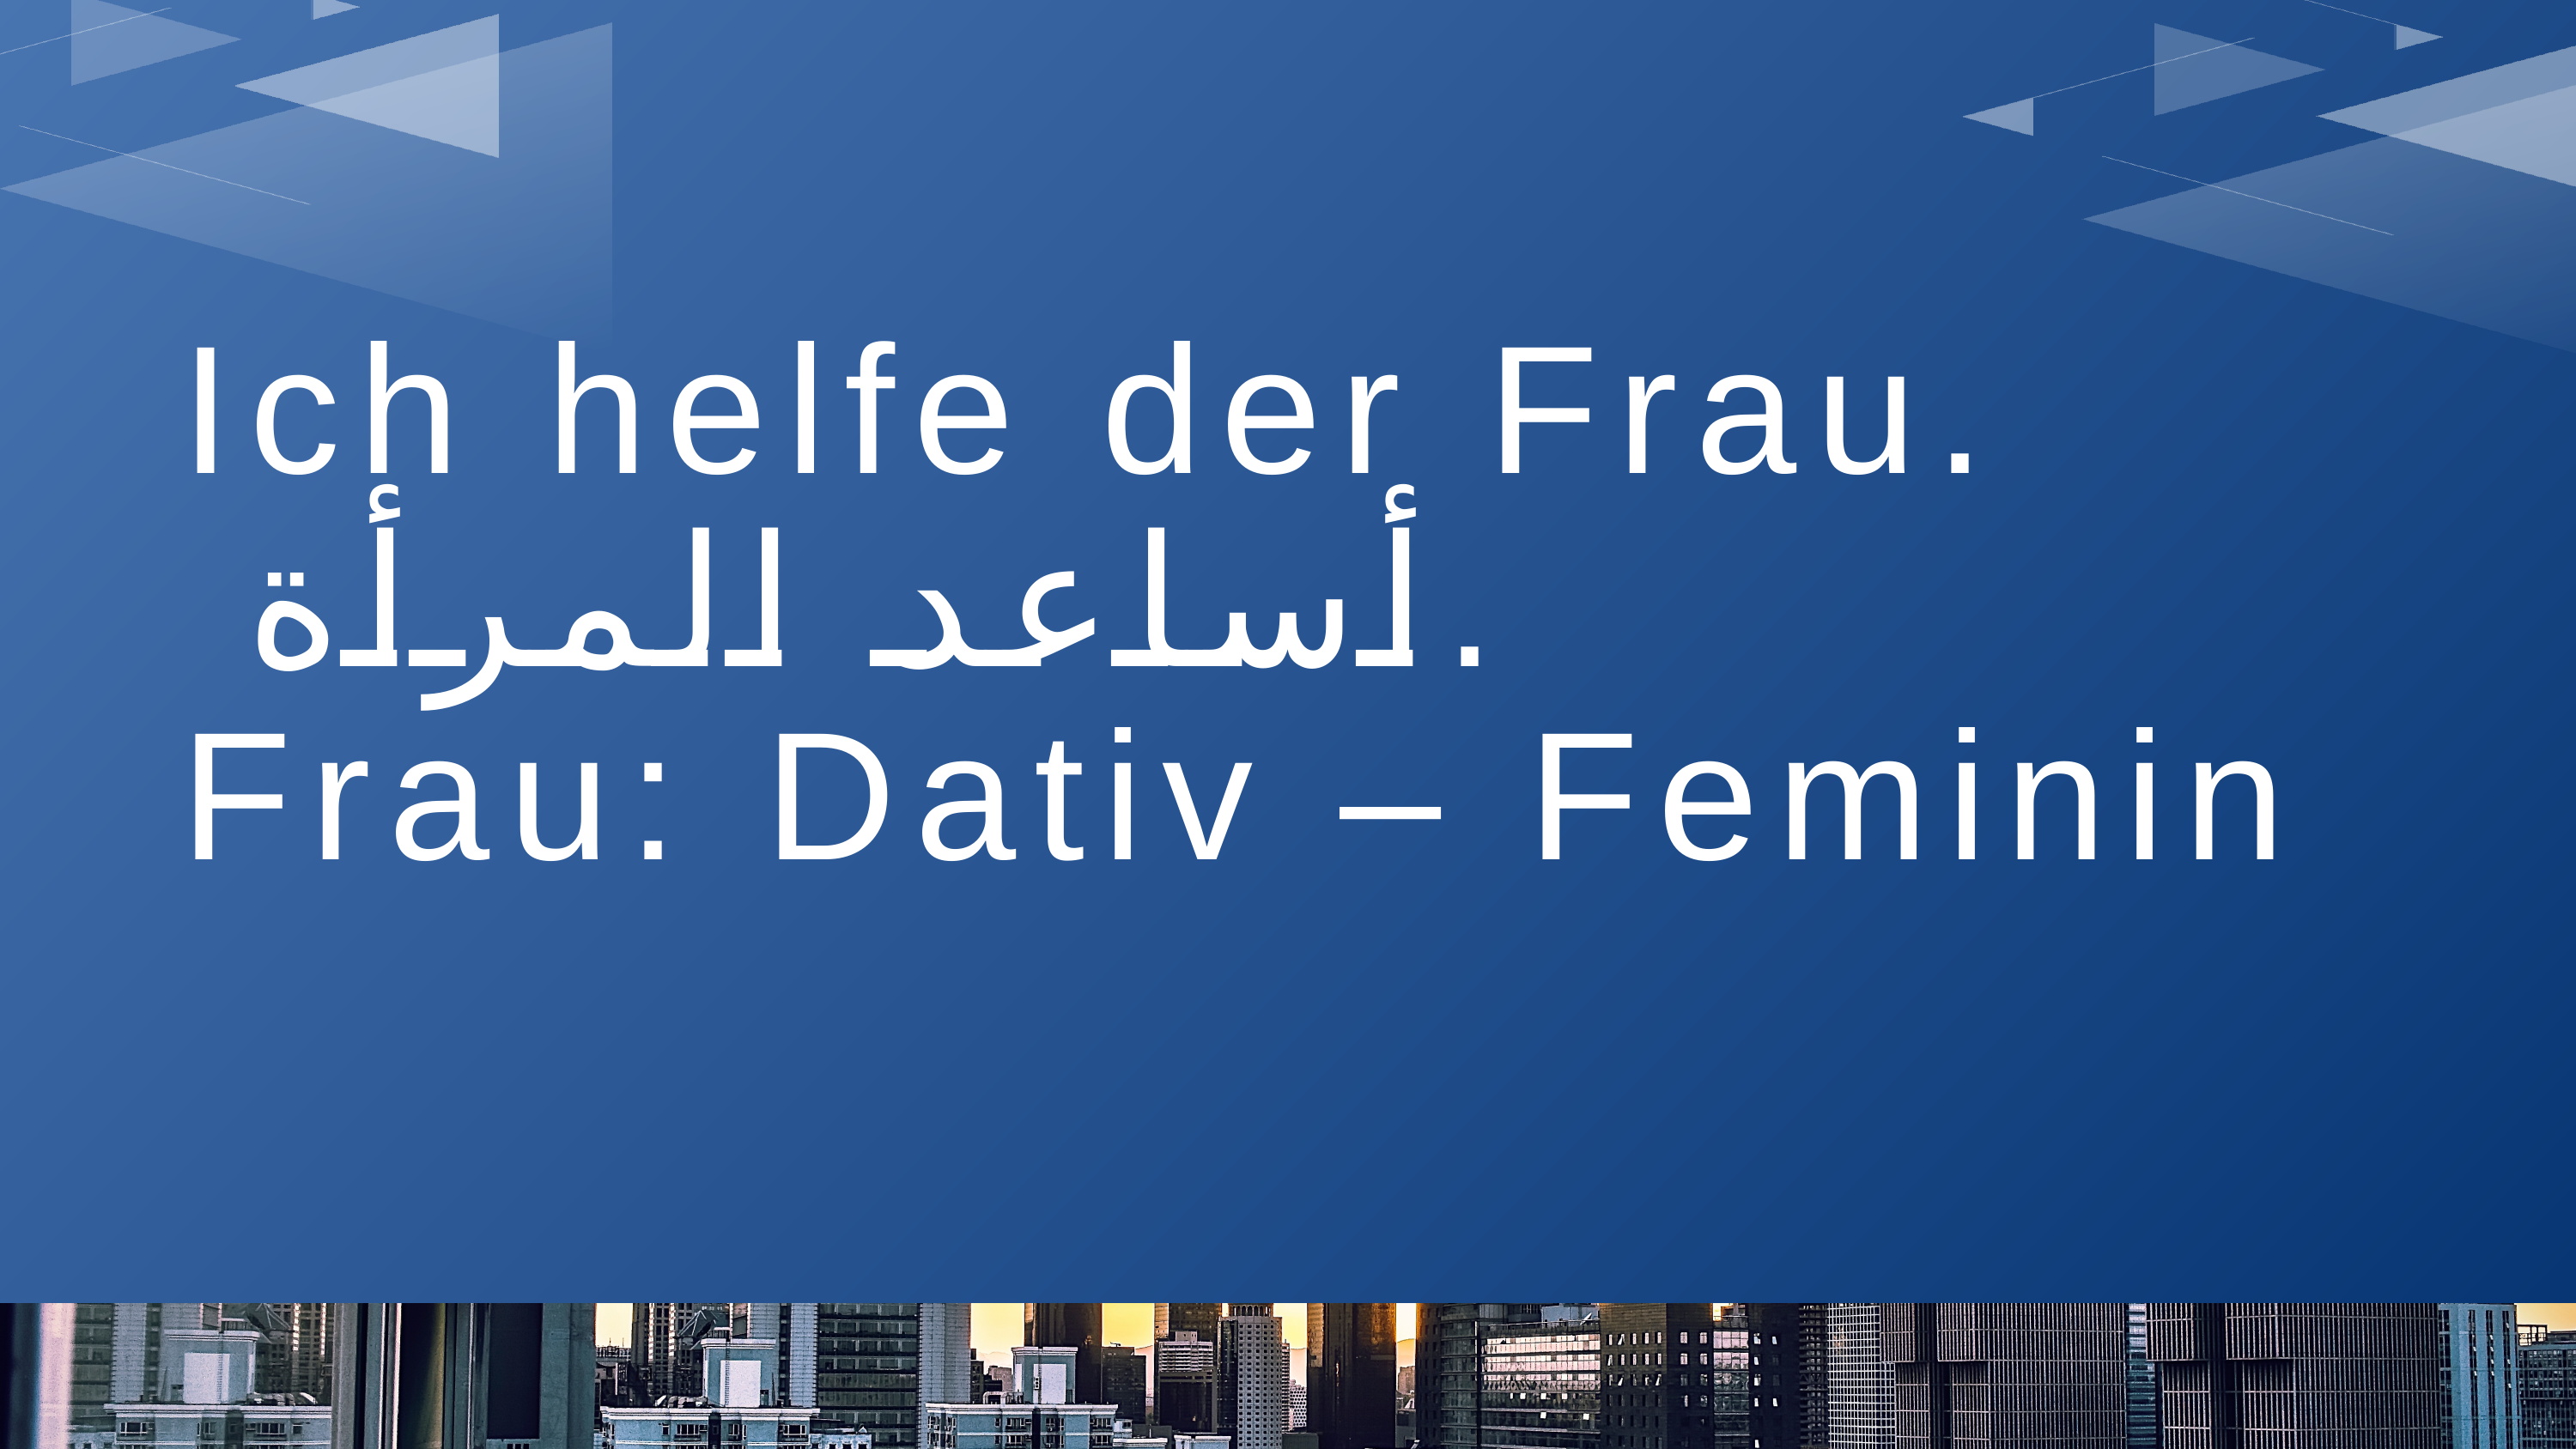

Ich helfe der Frau.
 أساعد المرأة.
Frau: Dativ – Feminin